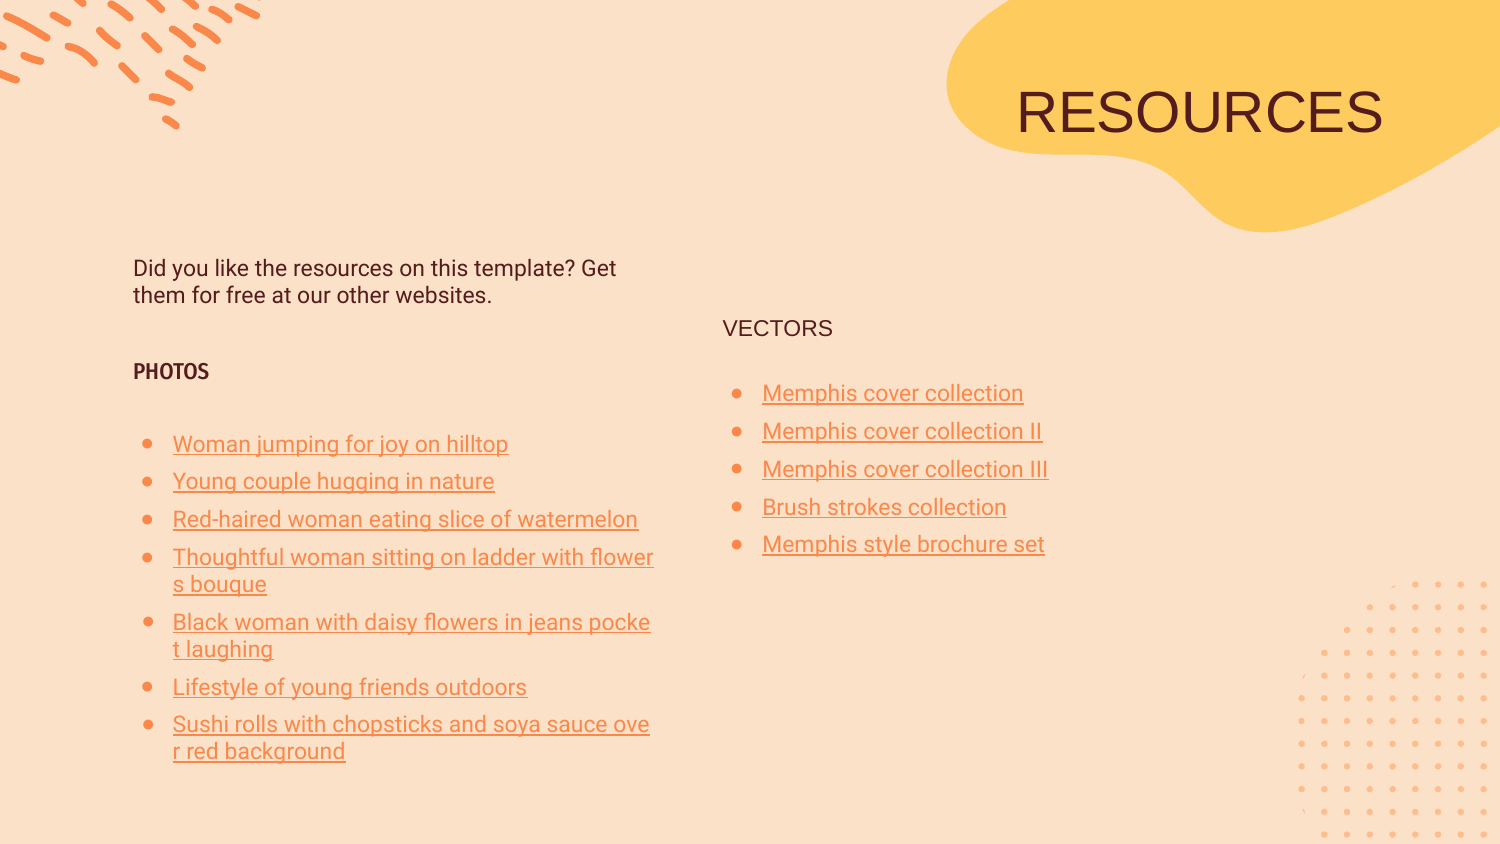

# RESOURCES
VECTORS
Memphis cover collection
Memphis cover collection II
Memphis cover collection III
Brush strokes collection
Memphis style brochure set
Did you like the resources on this template? Get them for free at our other websites.

PHOTOS

Woman jumping for joy on hilltop
Young couple hugging in nature
Red-haired woman eating slice of watermelon
Thoughtful woman sitting on ladder with flowers bouque
Black woman with daisy flowers in jeans pocket laughing
Lifestyle of young friends outdoors
Sushi rolls with chopsticks and soya sauce over red background